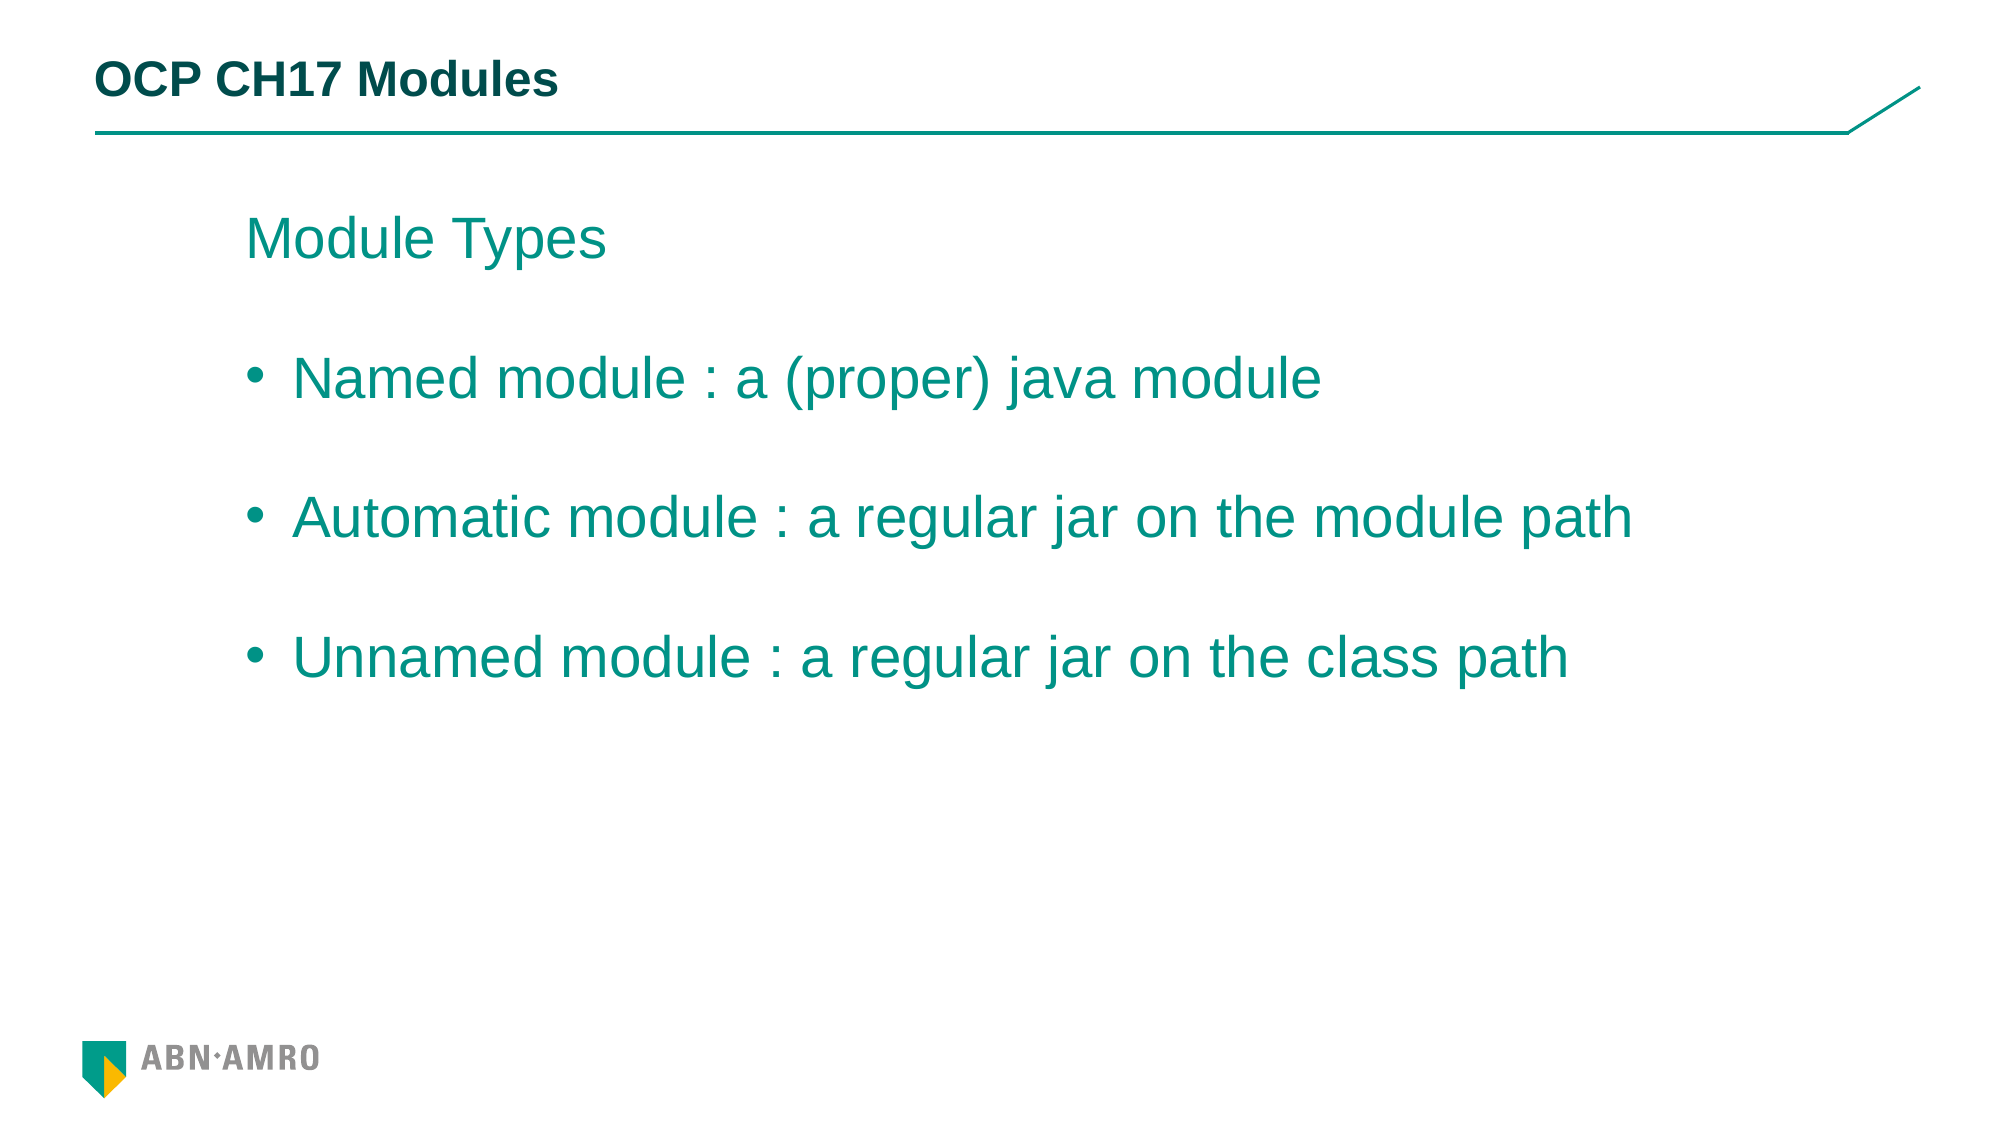

# OCP CH17 Modules
Module Types

Named module : a (proper) java module

Automatic module : a regular jar on the module path

Unnamed module : a regular jar on the class path